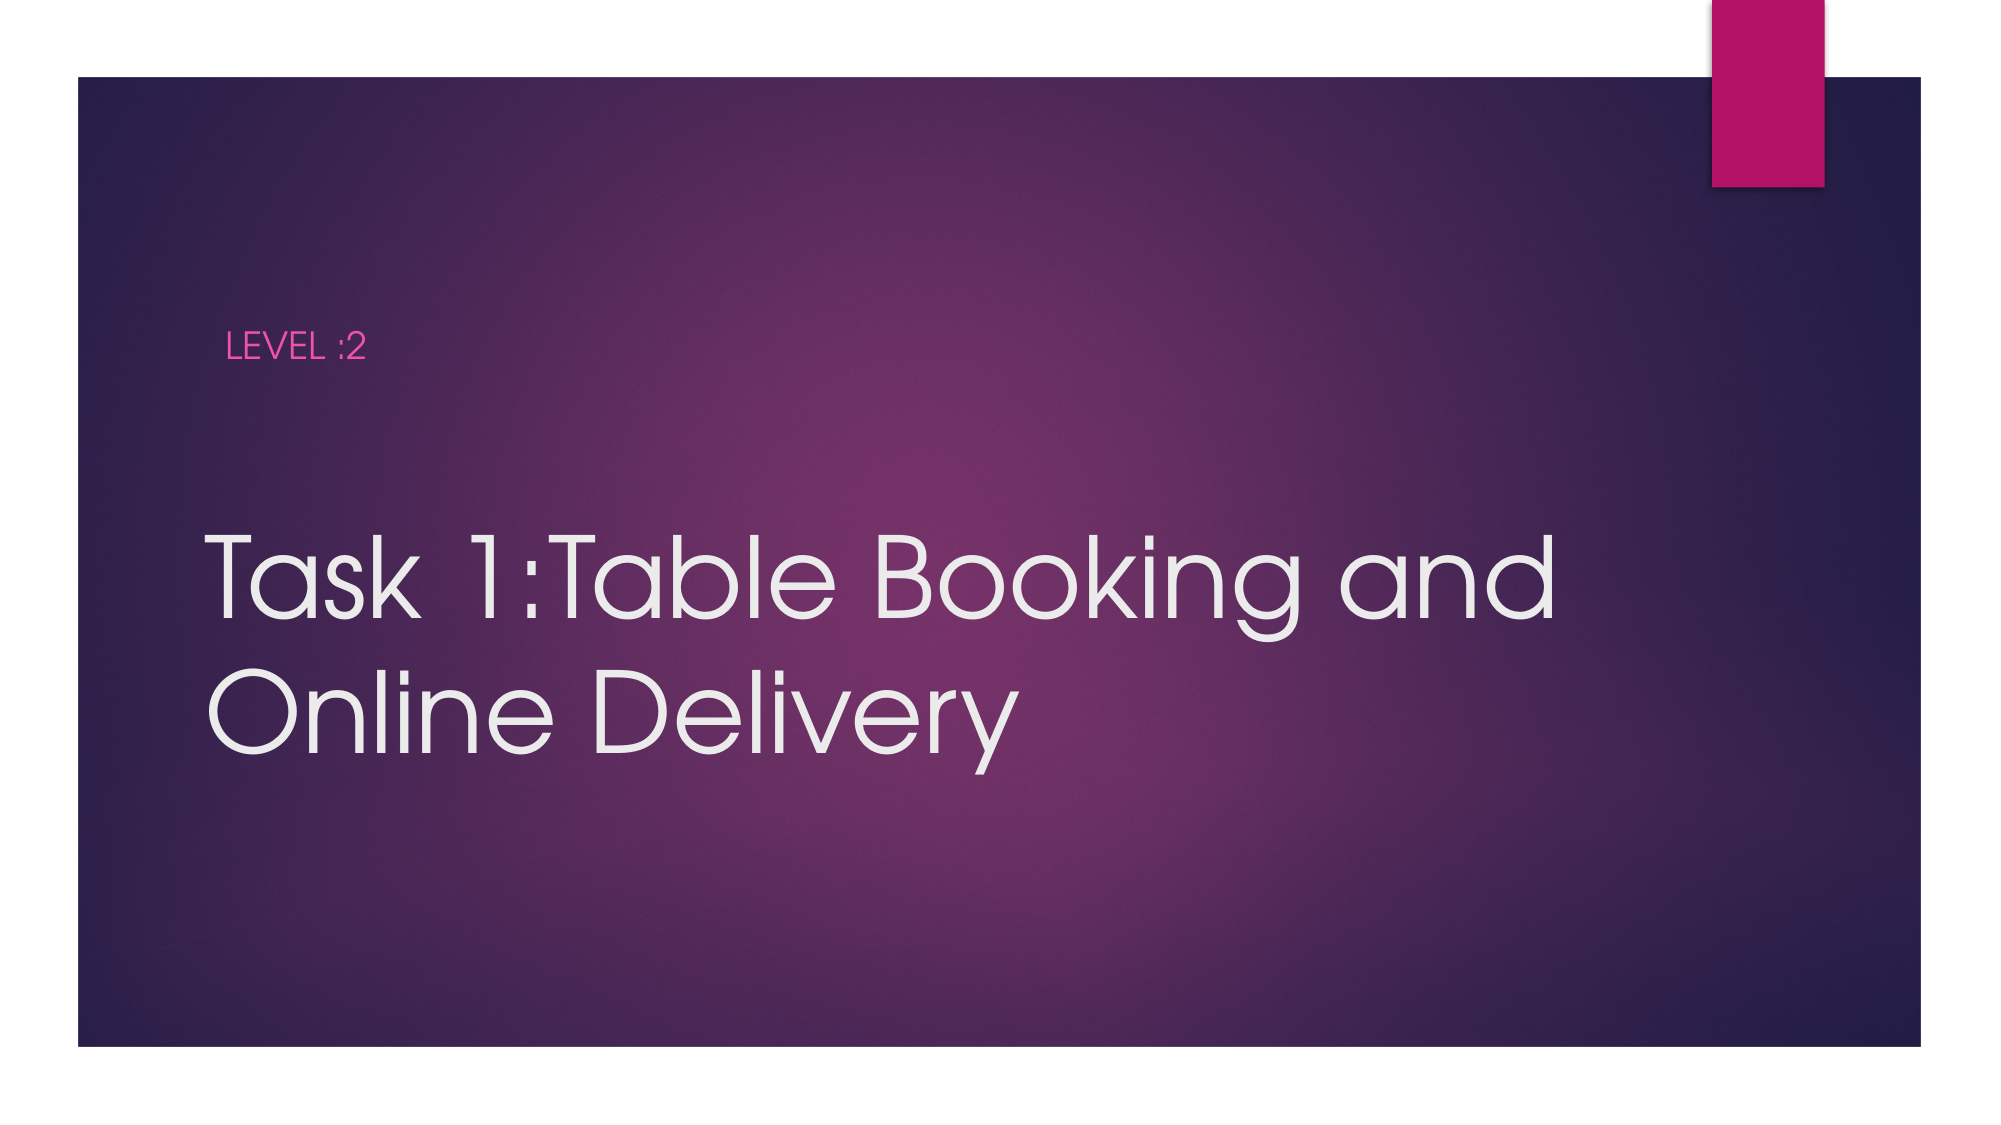

Level :2
# Task 1:Table Booking and Online Delivery